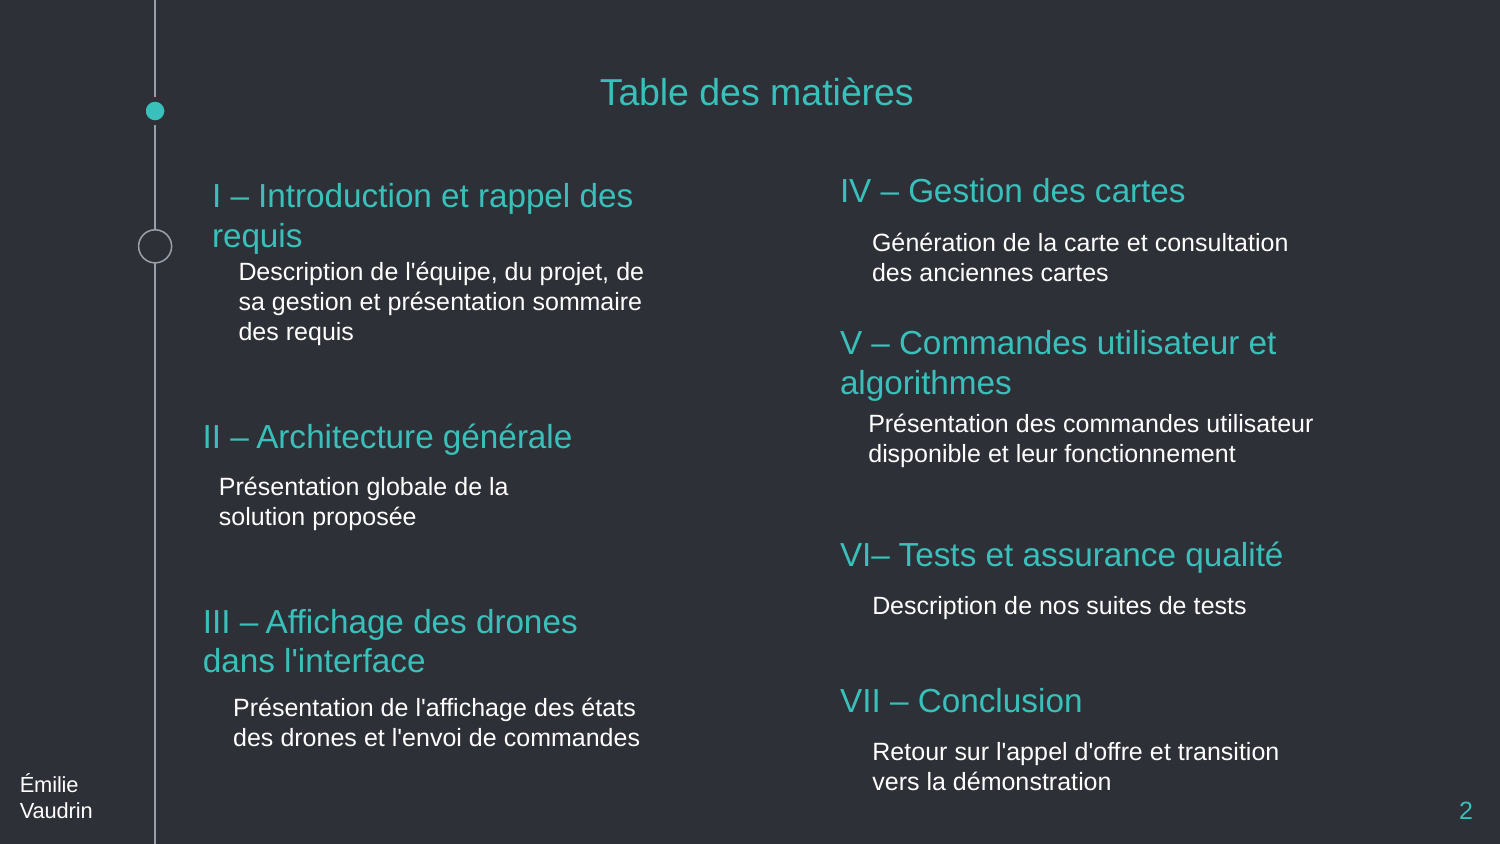

# Table des matières
IV – Gestion des cartes
Génération de la carte et consultation des anciennes cartes
I – Introduction et rappel des requis
Description de l'équipe, du projet, de sa gestion et présentation sommaire des requis
V – Commandes utilisateur et algorithmes
Présentation des commandes utilisateur disponible et leur fonctionnement
II – Architecture générale
Présentation globale de la solution proposée
VI– Tests et assurance qualité
Description de nos suites de tests
III – Affichage des drones dans l'interface
Présentation de l'affichage des états des drones et l'envoi de commandes
VII – Conclusion
Retour sur l'appel d'offre et transition vers la démonstration
Émilie Vaudrin
2